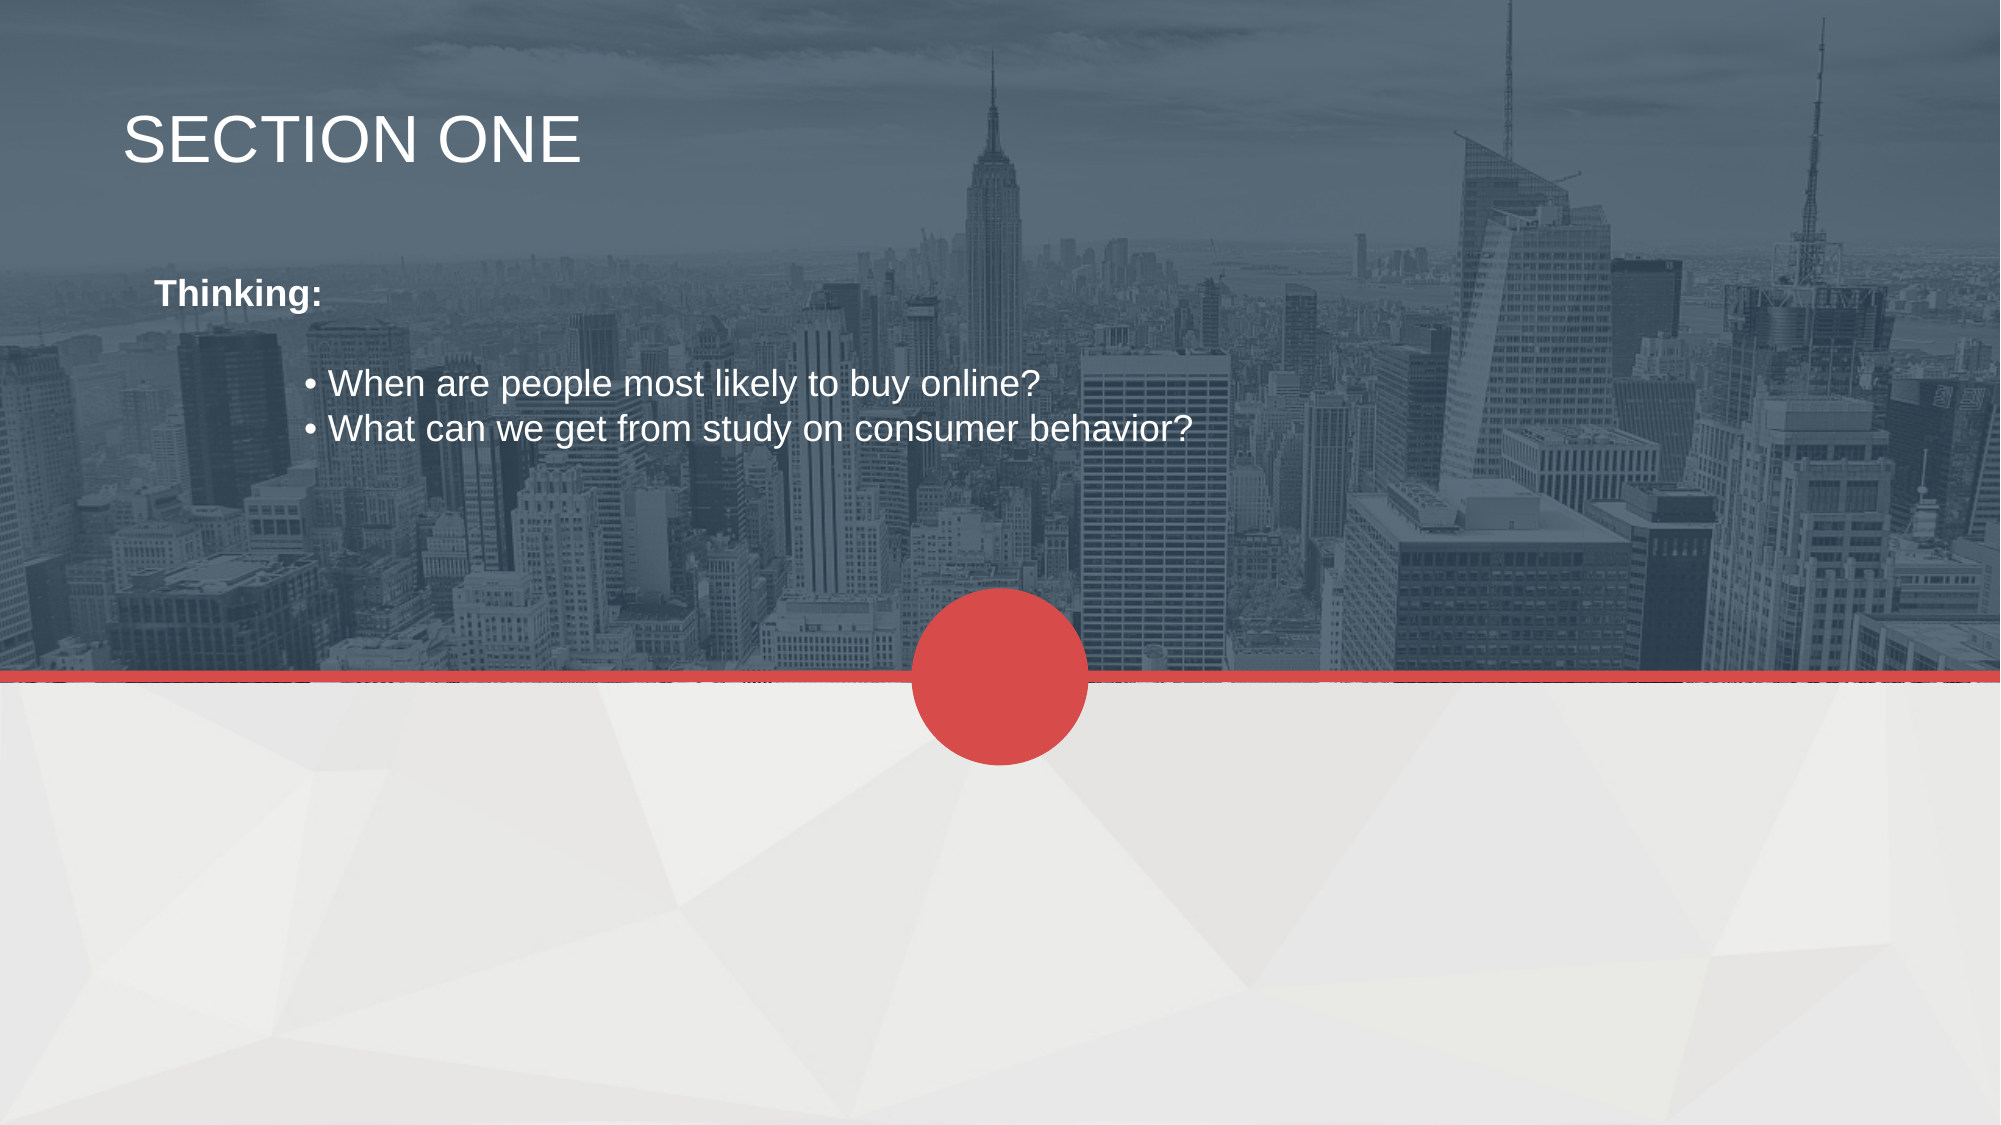

SECTION ONE
Thinking:

	• When are people most likely to buy online?
	• What can we get from study on consumer behavior?